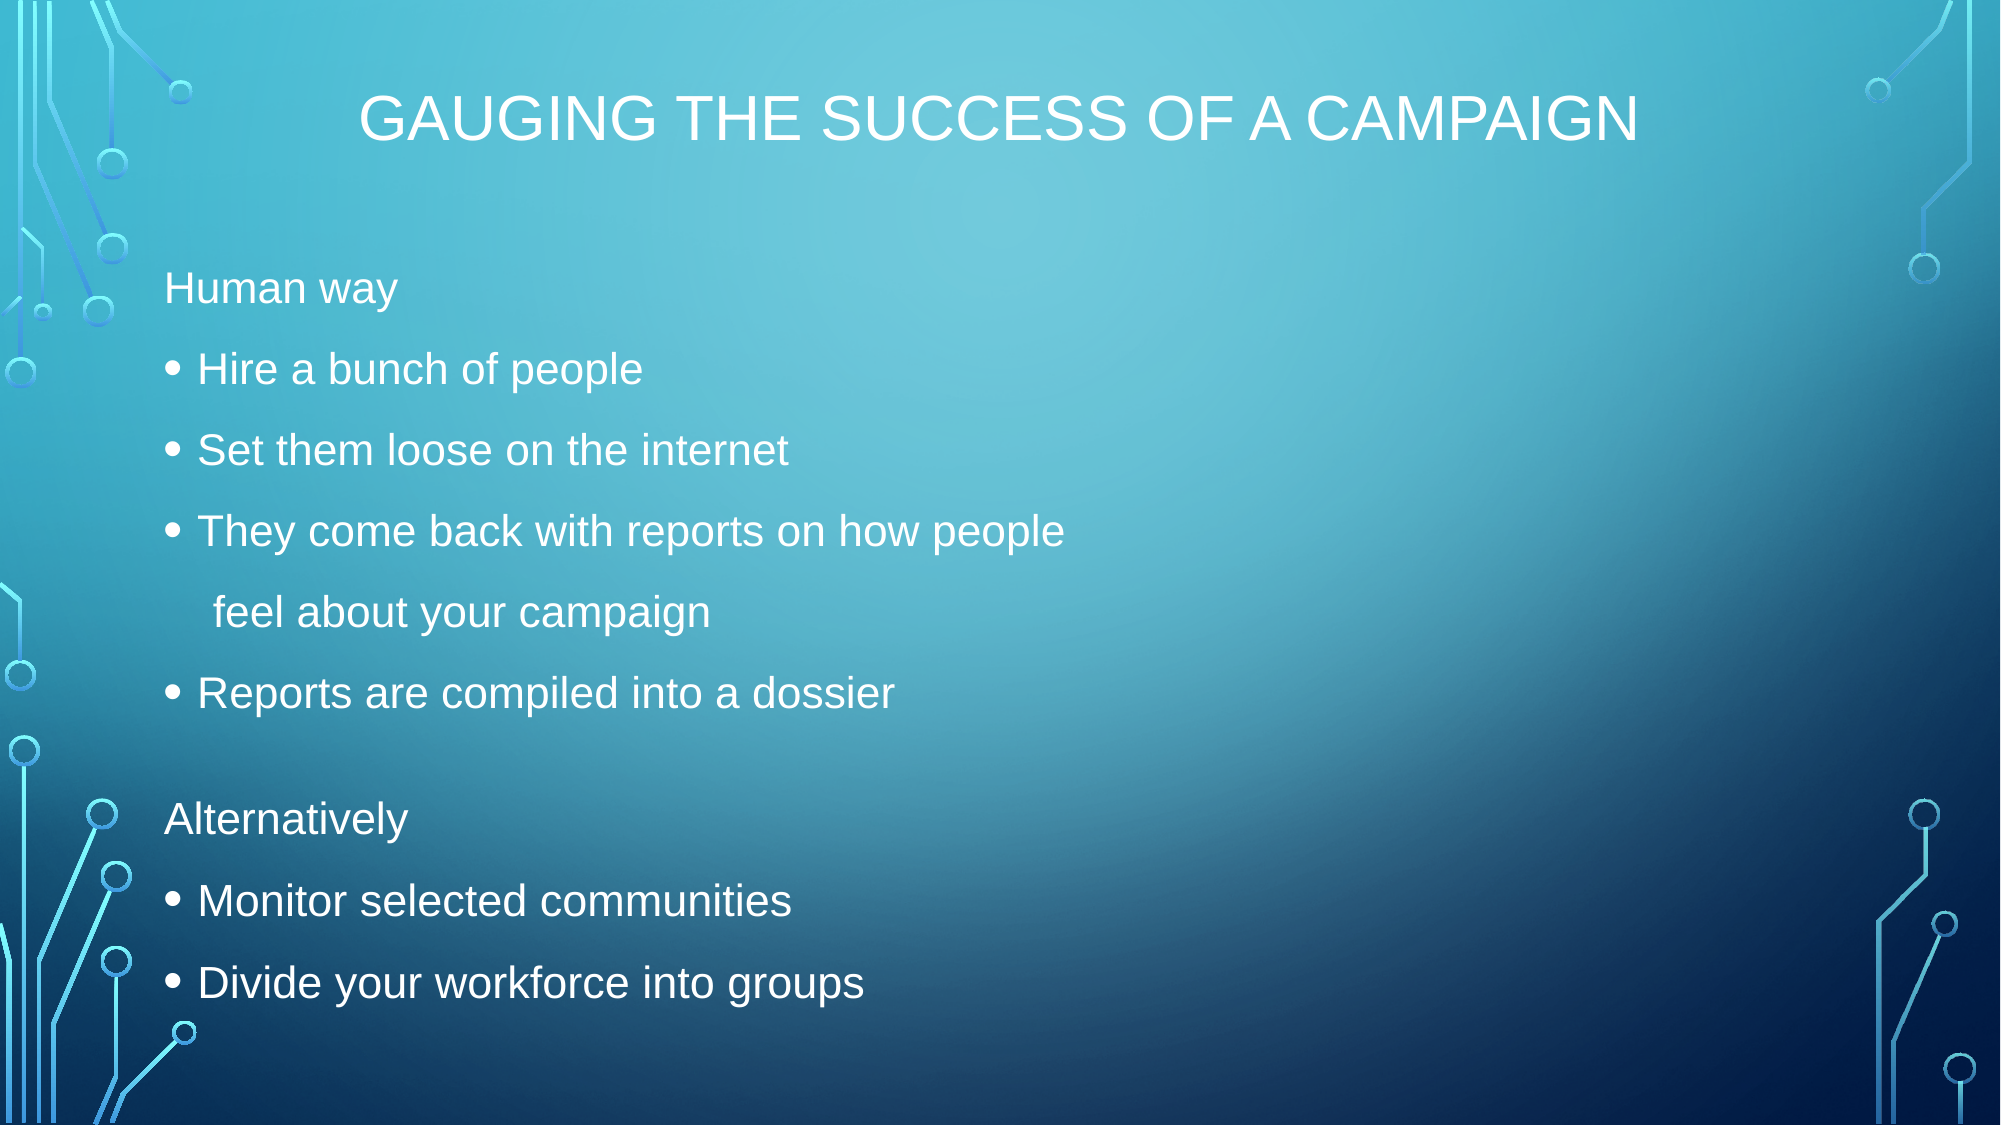

Gauging the success of a campaign
Human way
Hire a bunch of people
Set them loose on the internet
They come back with reports on how people
    feel about your campaign
Reports are compiled into a dossier

Alternatively
Monitor selected communities
Divide your workforce into groups